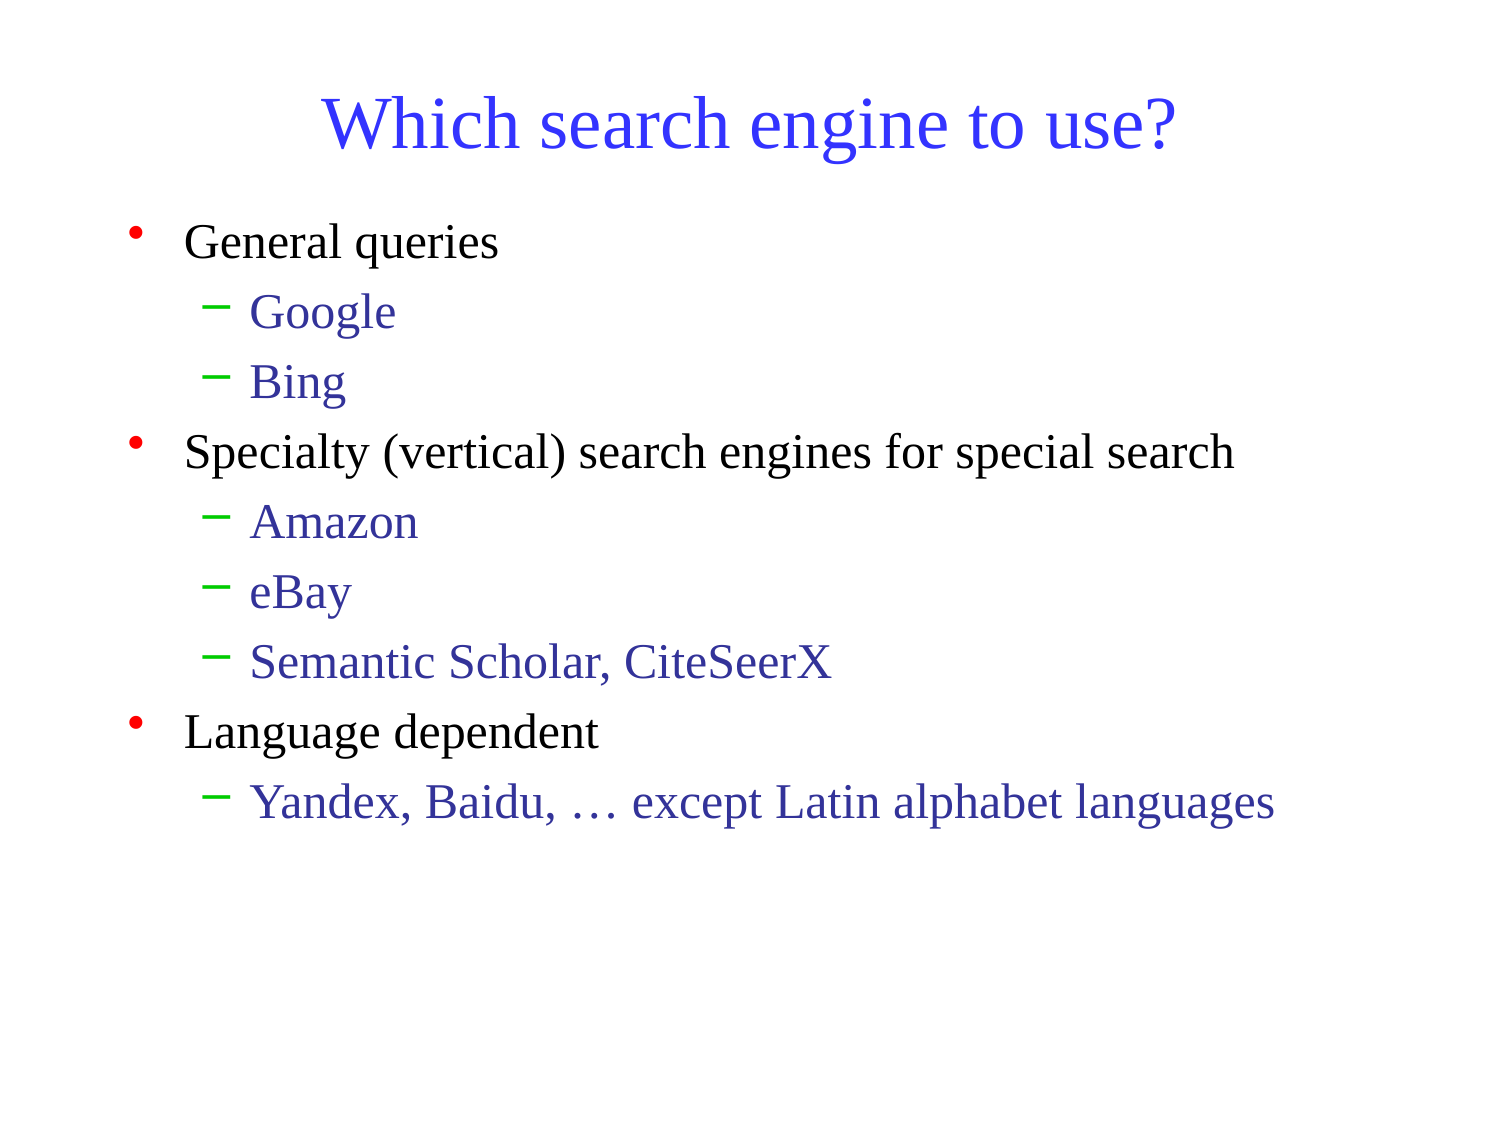

# Which search engine to use?
General queries
Google
Bing
Specialty (vertical) search engines for special search
Amazon
eBay
Semantic Scholar, CiteSeerX
Language dependent
Yandex, Baidu, … except Latin alphabet languages